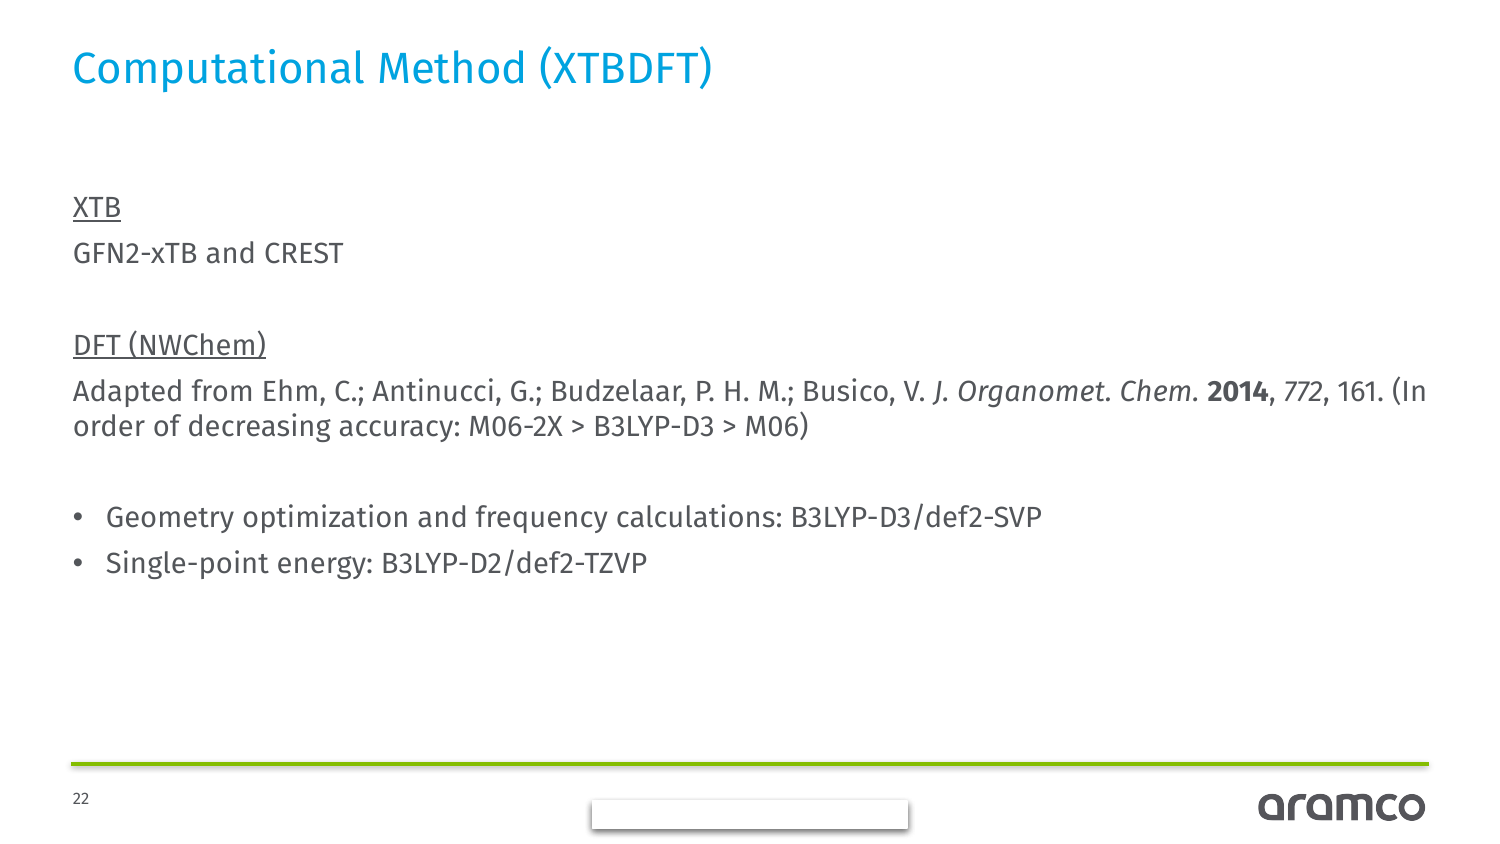

# Computational Method (XTBDFT)
XTB
GFN2-xTB and CREST

DFT (NWChem)
Adapted from Ehm, C.; Antinucci, G.; Budzelaar, P. H. M.; Busico, V. J. Organomet. Chem. 2014, 772, 161. (In order of decreasing accuracy: M06-2X > B3LYP-D3 > M06)

Geometry optimization and frequency calculations: B3LYP-D3/def2-SVP
Single-point energy: B3LYP-D2/def2-TZVP